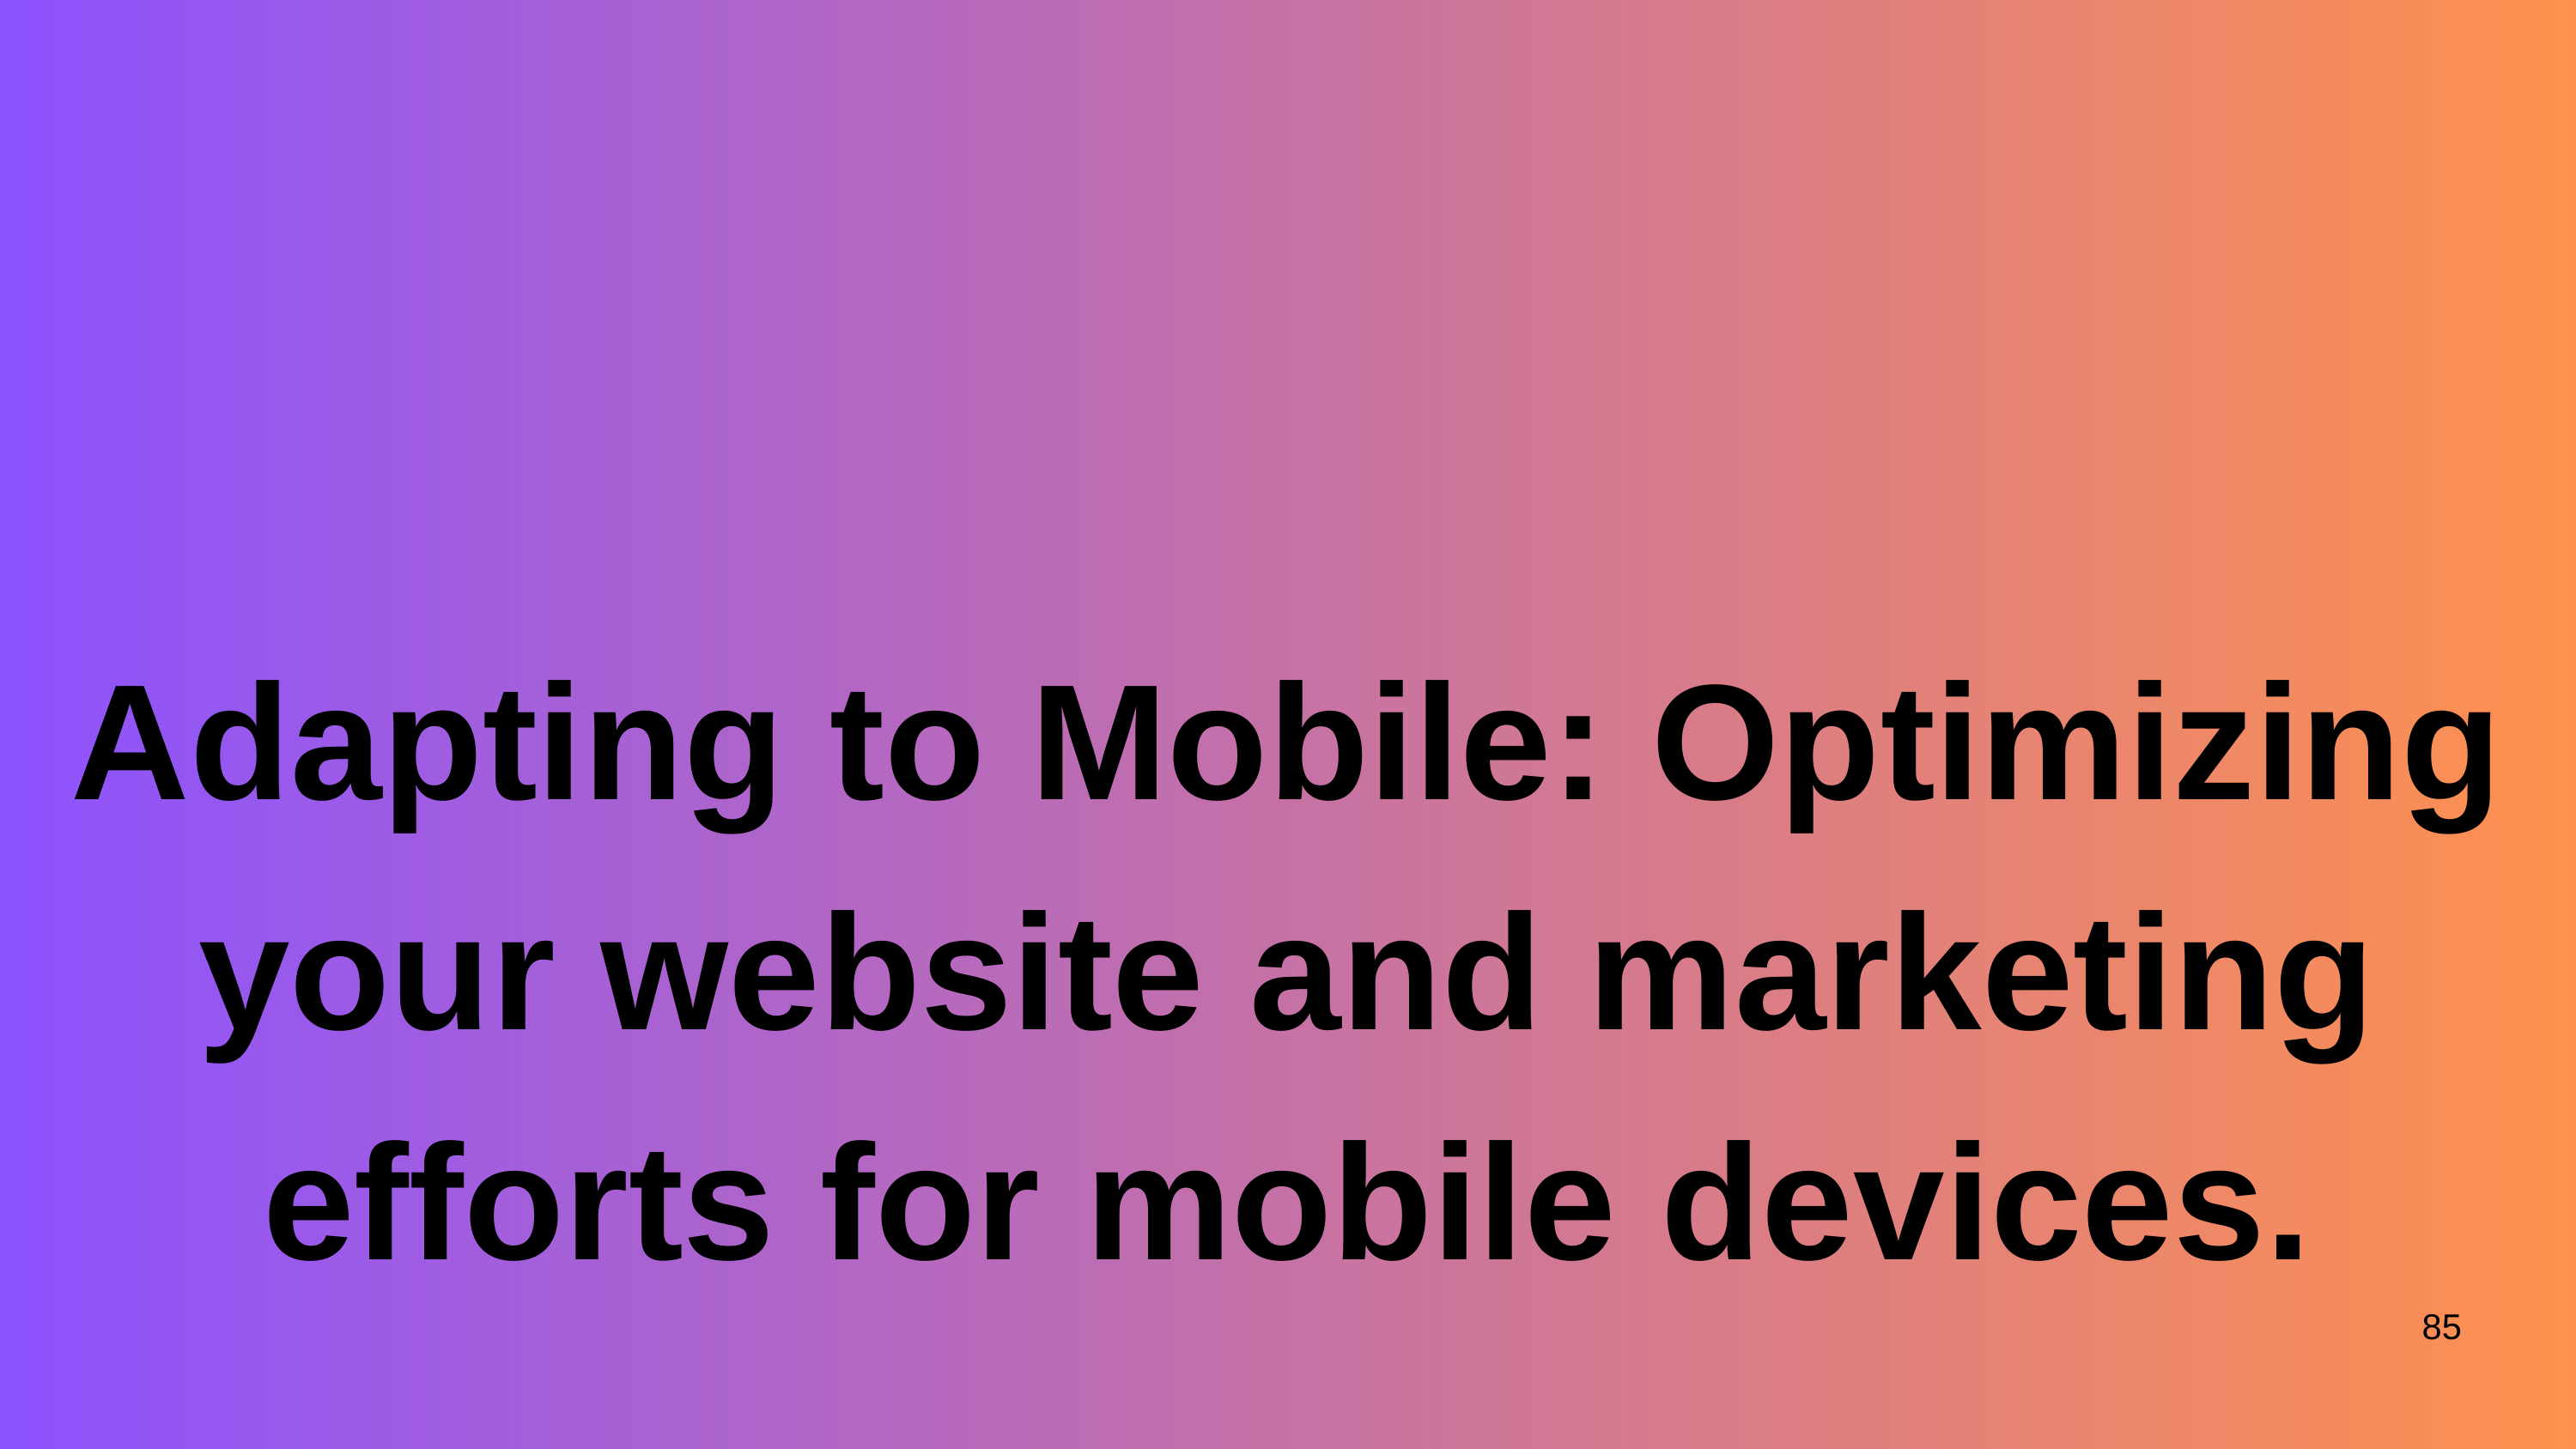

Adapting to Mobile: Optimizing your website and marketing efforts for mobile devices.
85